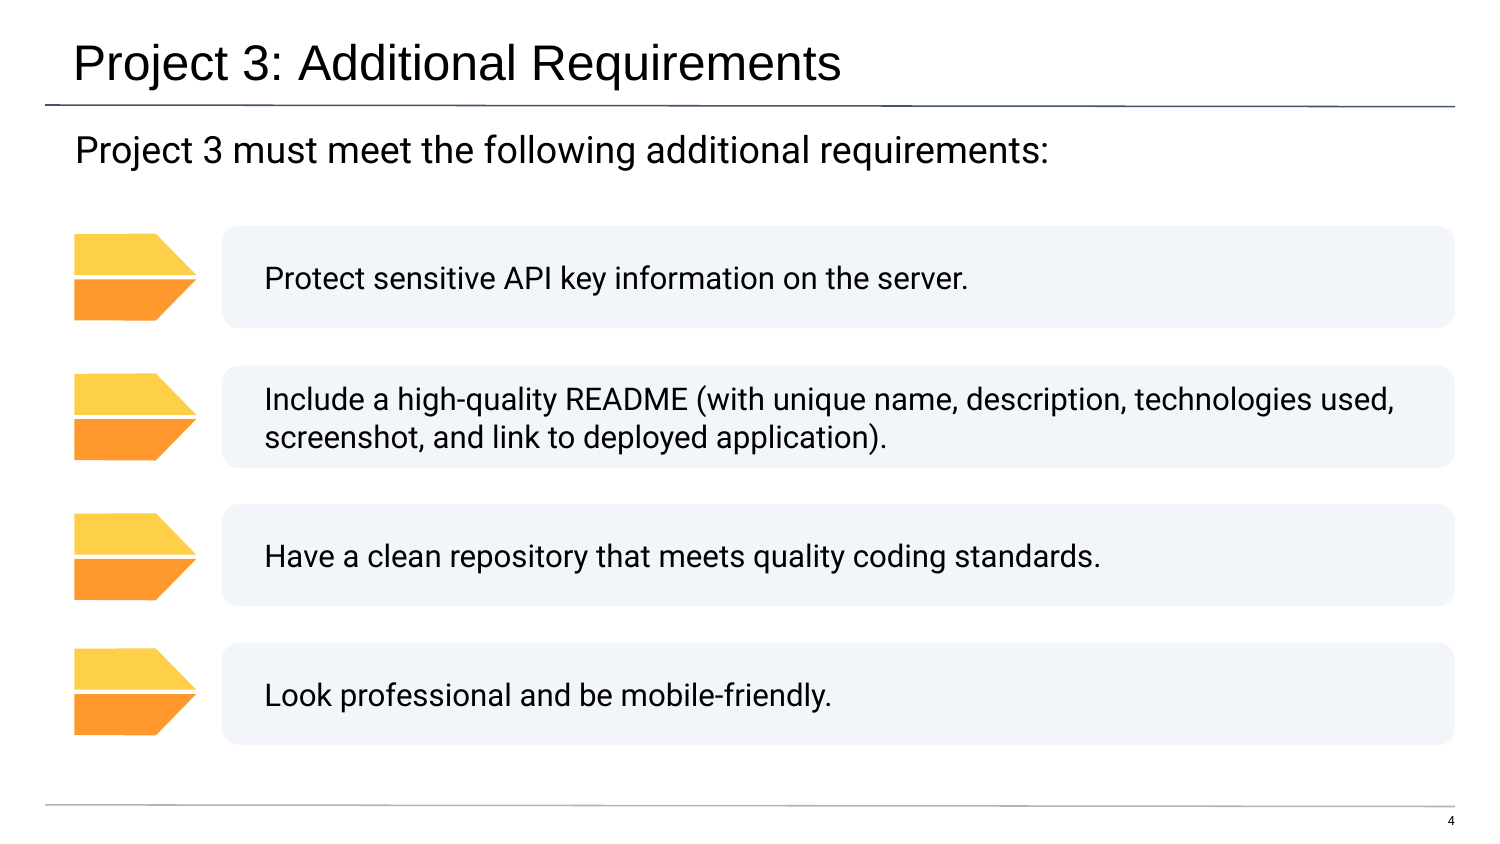

# Project 3: Additional Requirements

Project 3 must meet the following additional requirements:

Protect sensitive API key information on the server.

Include a high-quality README (with unique name, description, technologies used, screenshot, and link to deployed application).

Have a clean repository that meets quality coding standards.

Look professional and be mobile-friendly.